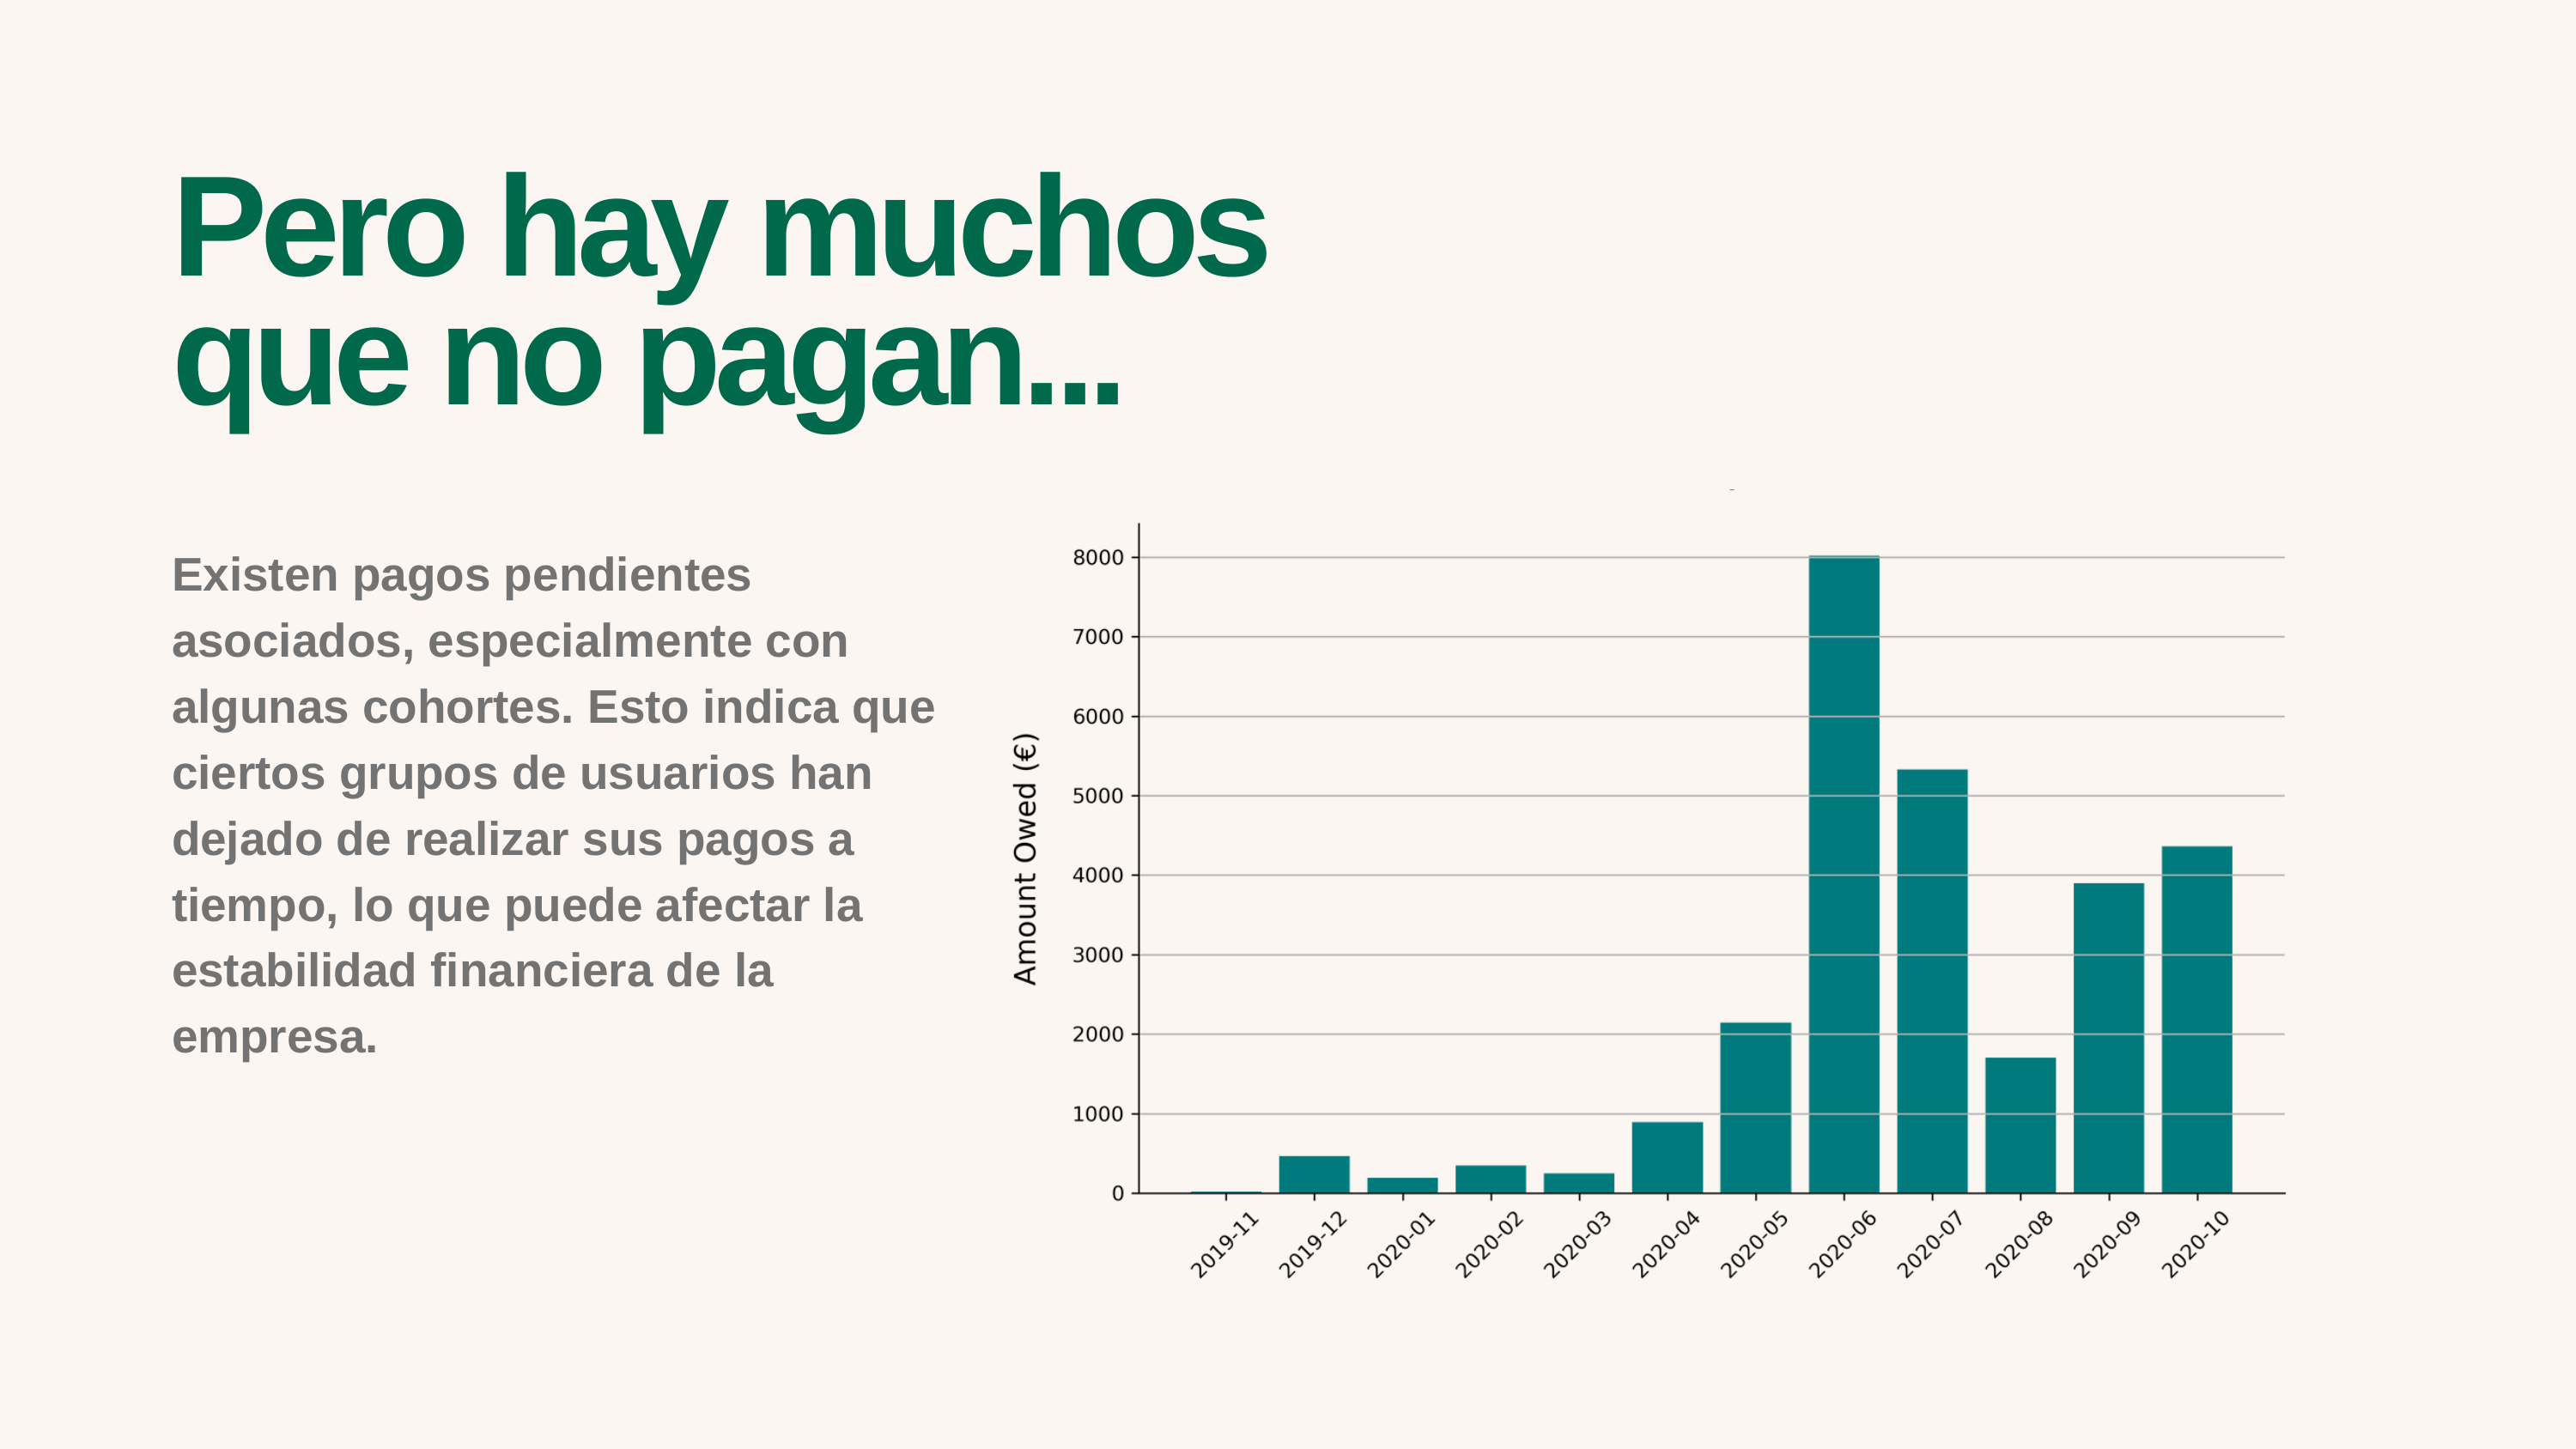

Pero hay muchos que no pagan...

Existen pagos pendientes asociados, especialmente con algunas cohortes. Esto indica que ciertos grupos de usuarios han dejado de realizar sus pagos a tiempo, lo que puede afectar la estabilidad financiera de la  empresa.